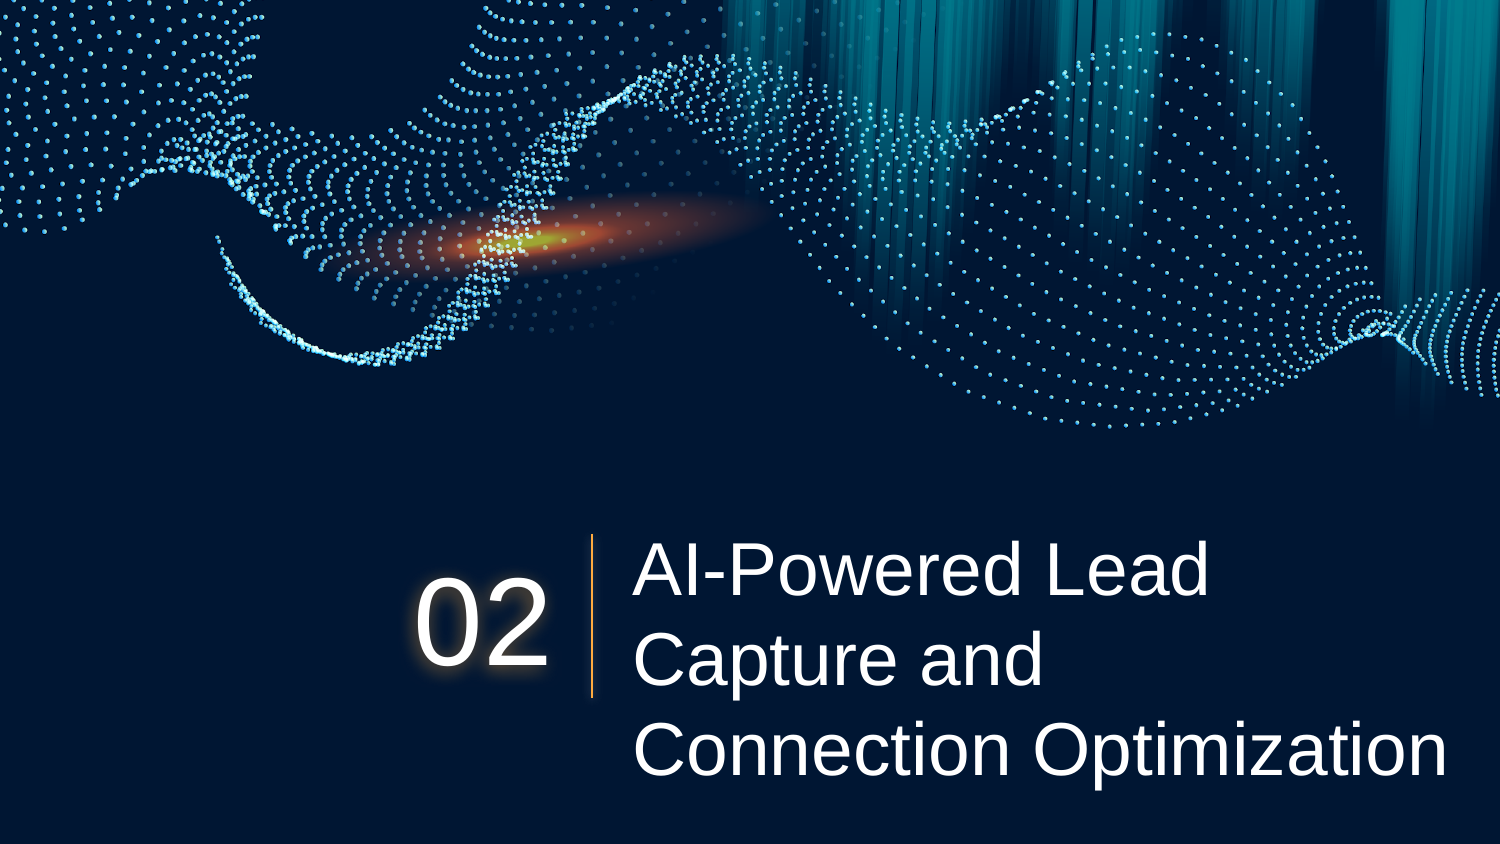

02
# AI-Powered Lead Capture and Connection Optimization